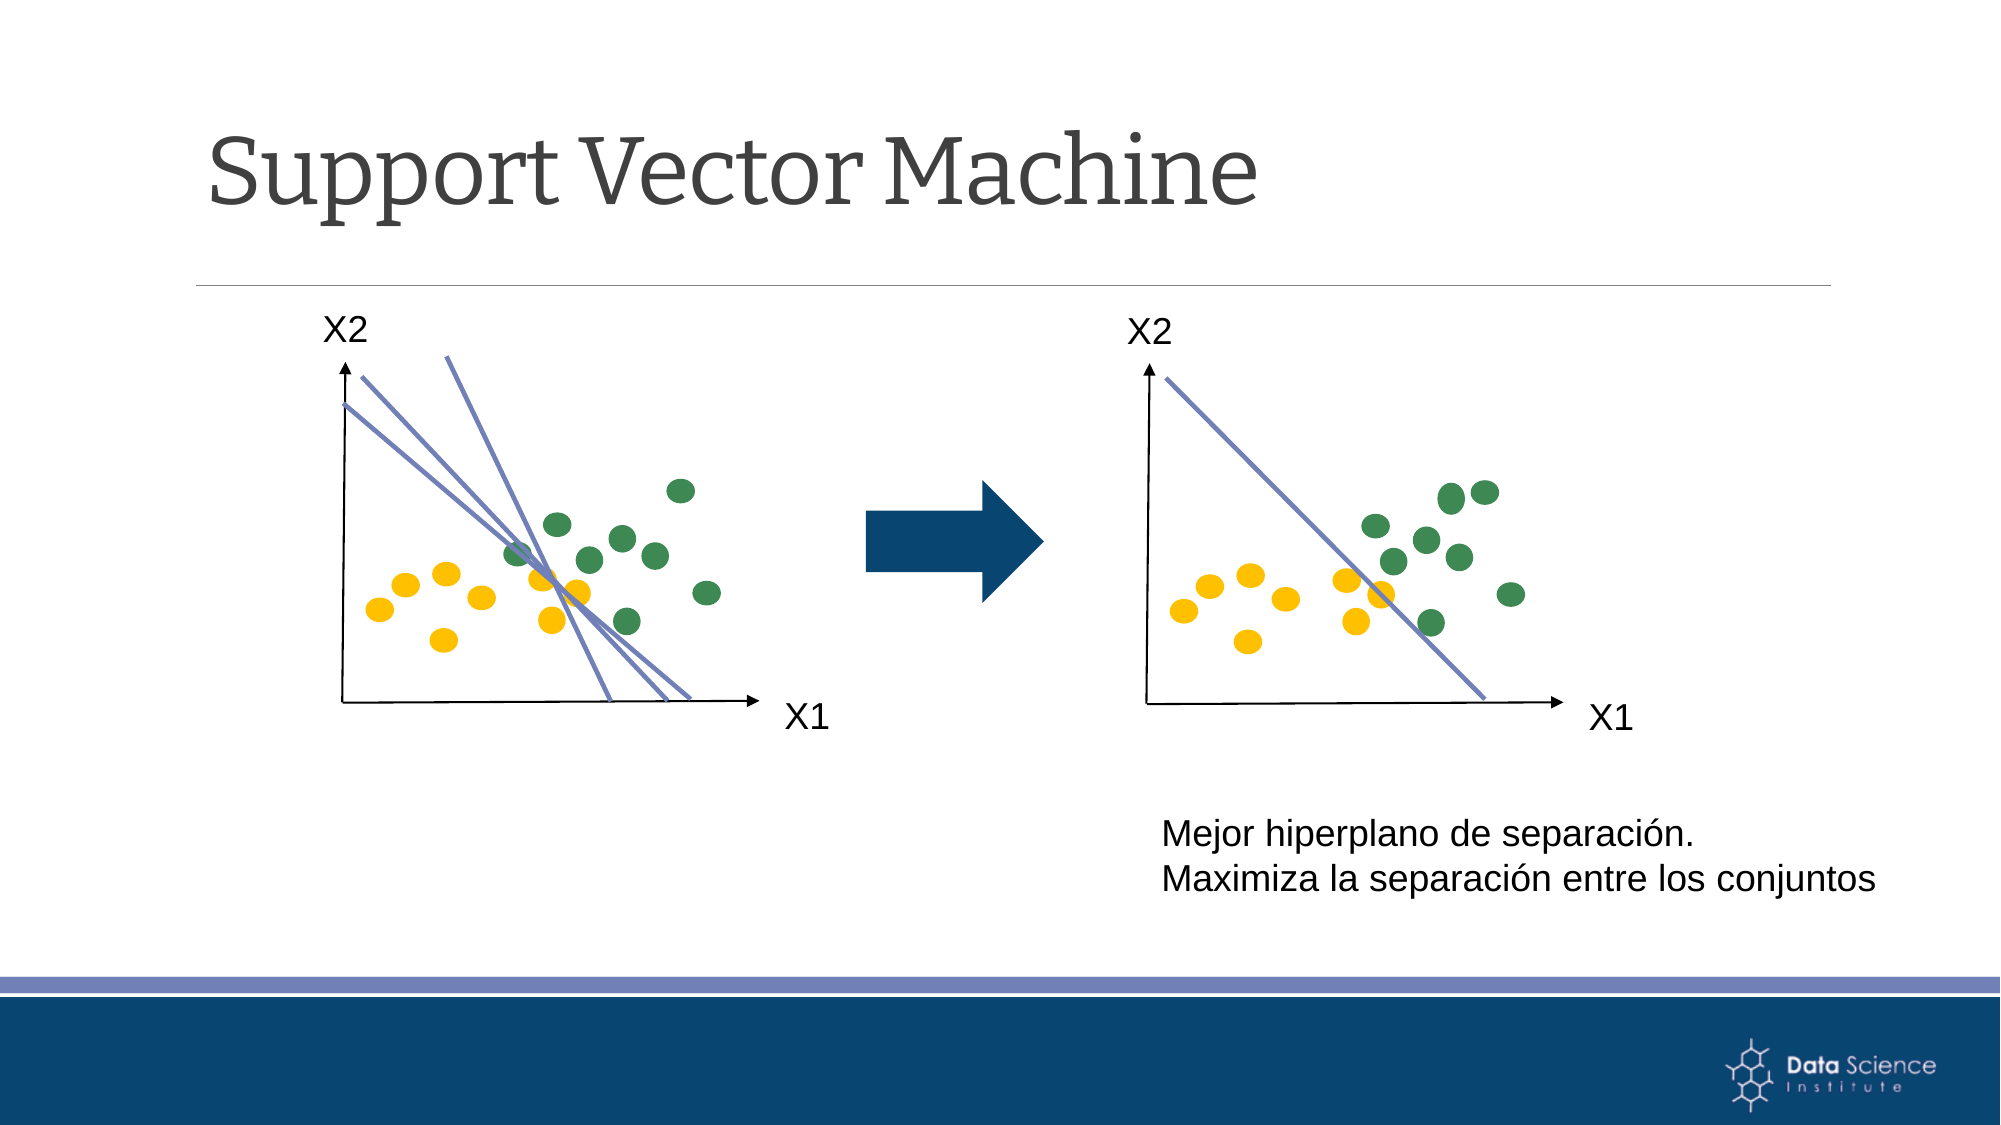

Support Vector Machine
X2
X2

X1
X1
Mejor hiperplano de separación.
Maximiza la separación entre los conjuntos